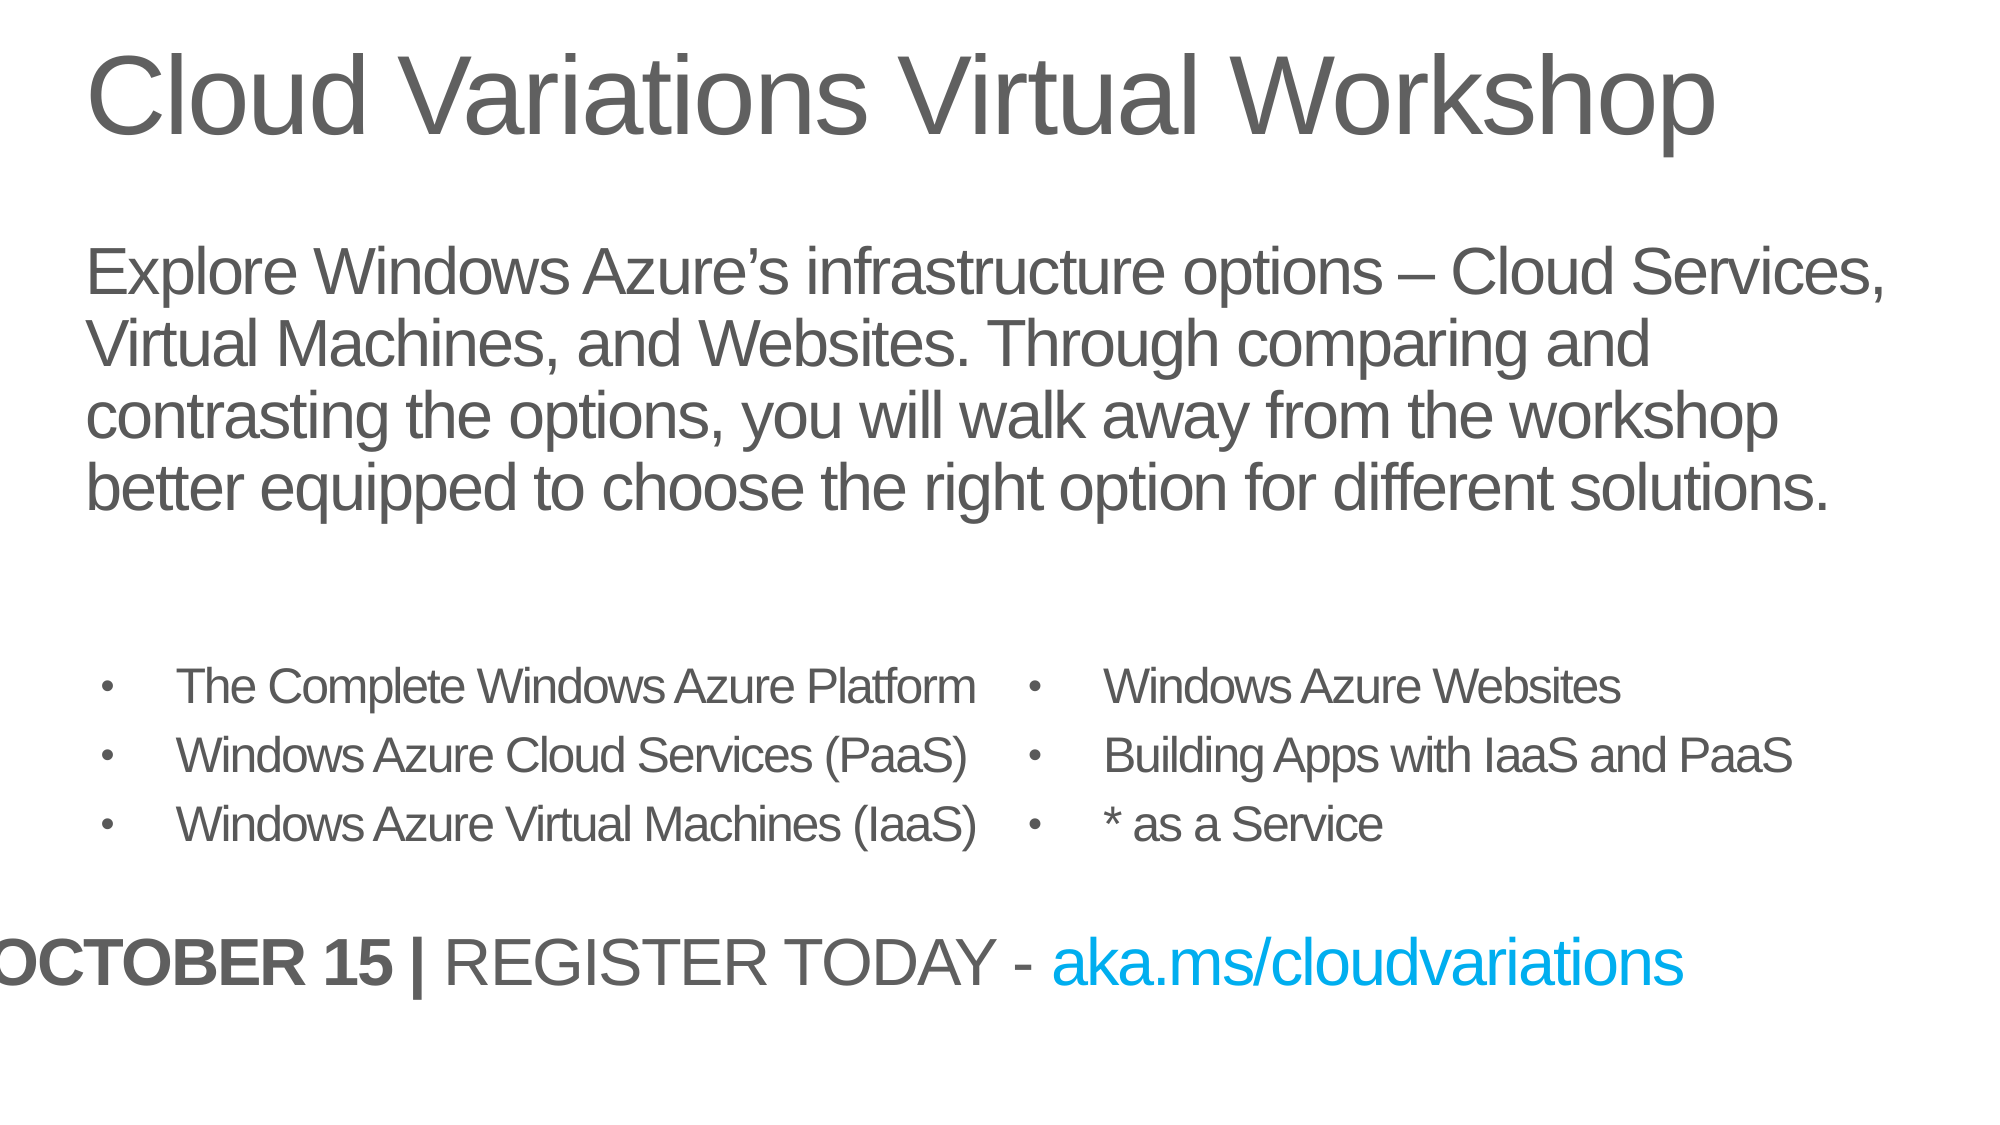

# Cloud Variations Virtual Workshop
Explore Windows Azure’s infrastructure options – Cloud Services, Virtual Machines, and Websites. Through comparing and contrasting the options, you will walk away from the workshop better equipped to choose the right option for different solutions.

| The Complete Windows Azure Platform Windows Azure Cloud Services (PaaS) Windows Azure Virtual Machines (IaaS) | Windows Azure Websites Building Apps with IaaS and PaaS \* as a Service |
| --- | --- |
OCTOBER 15 | REGISTER TODAY - aka.ms/cloudvariations